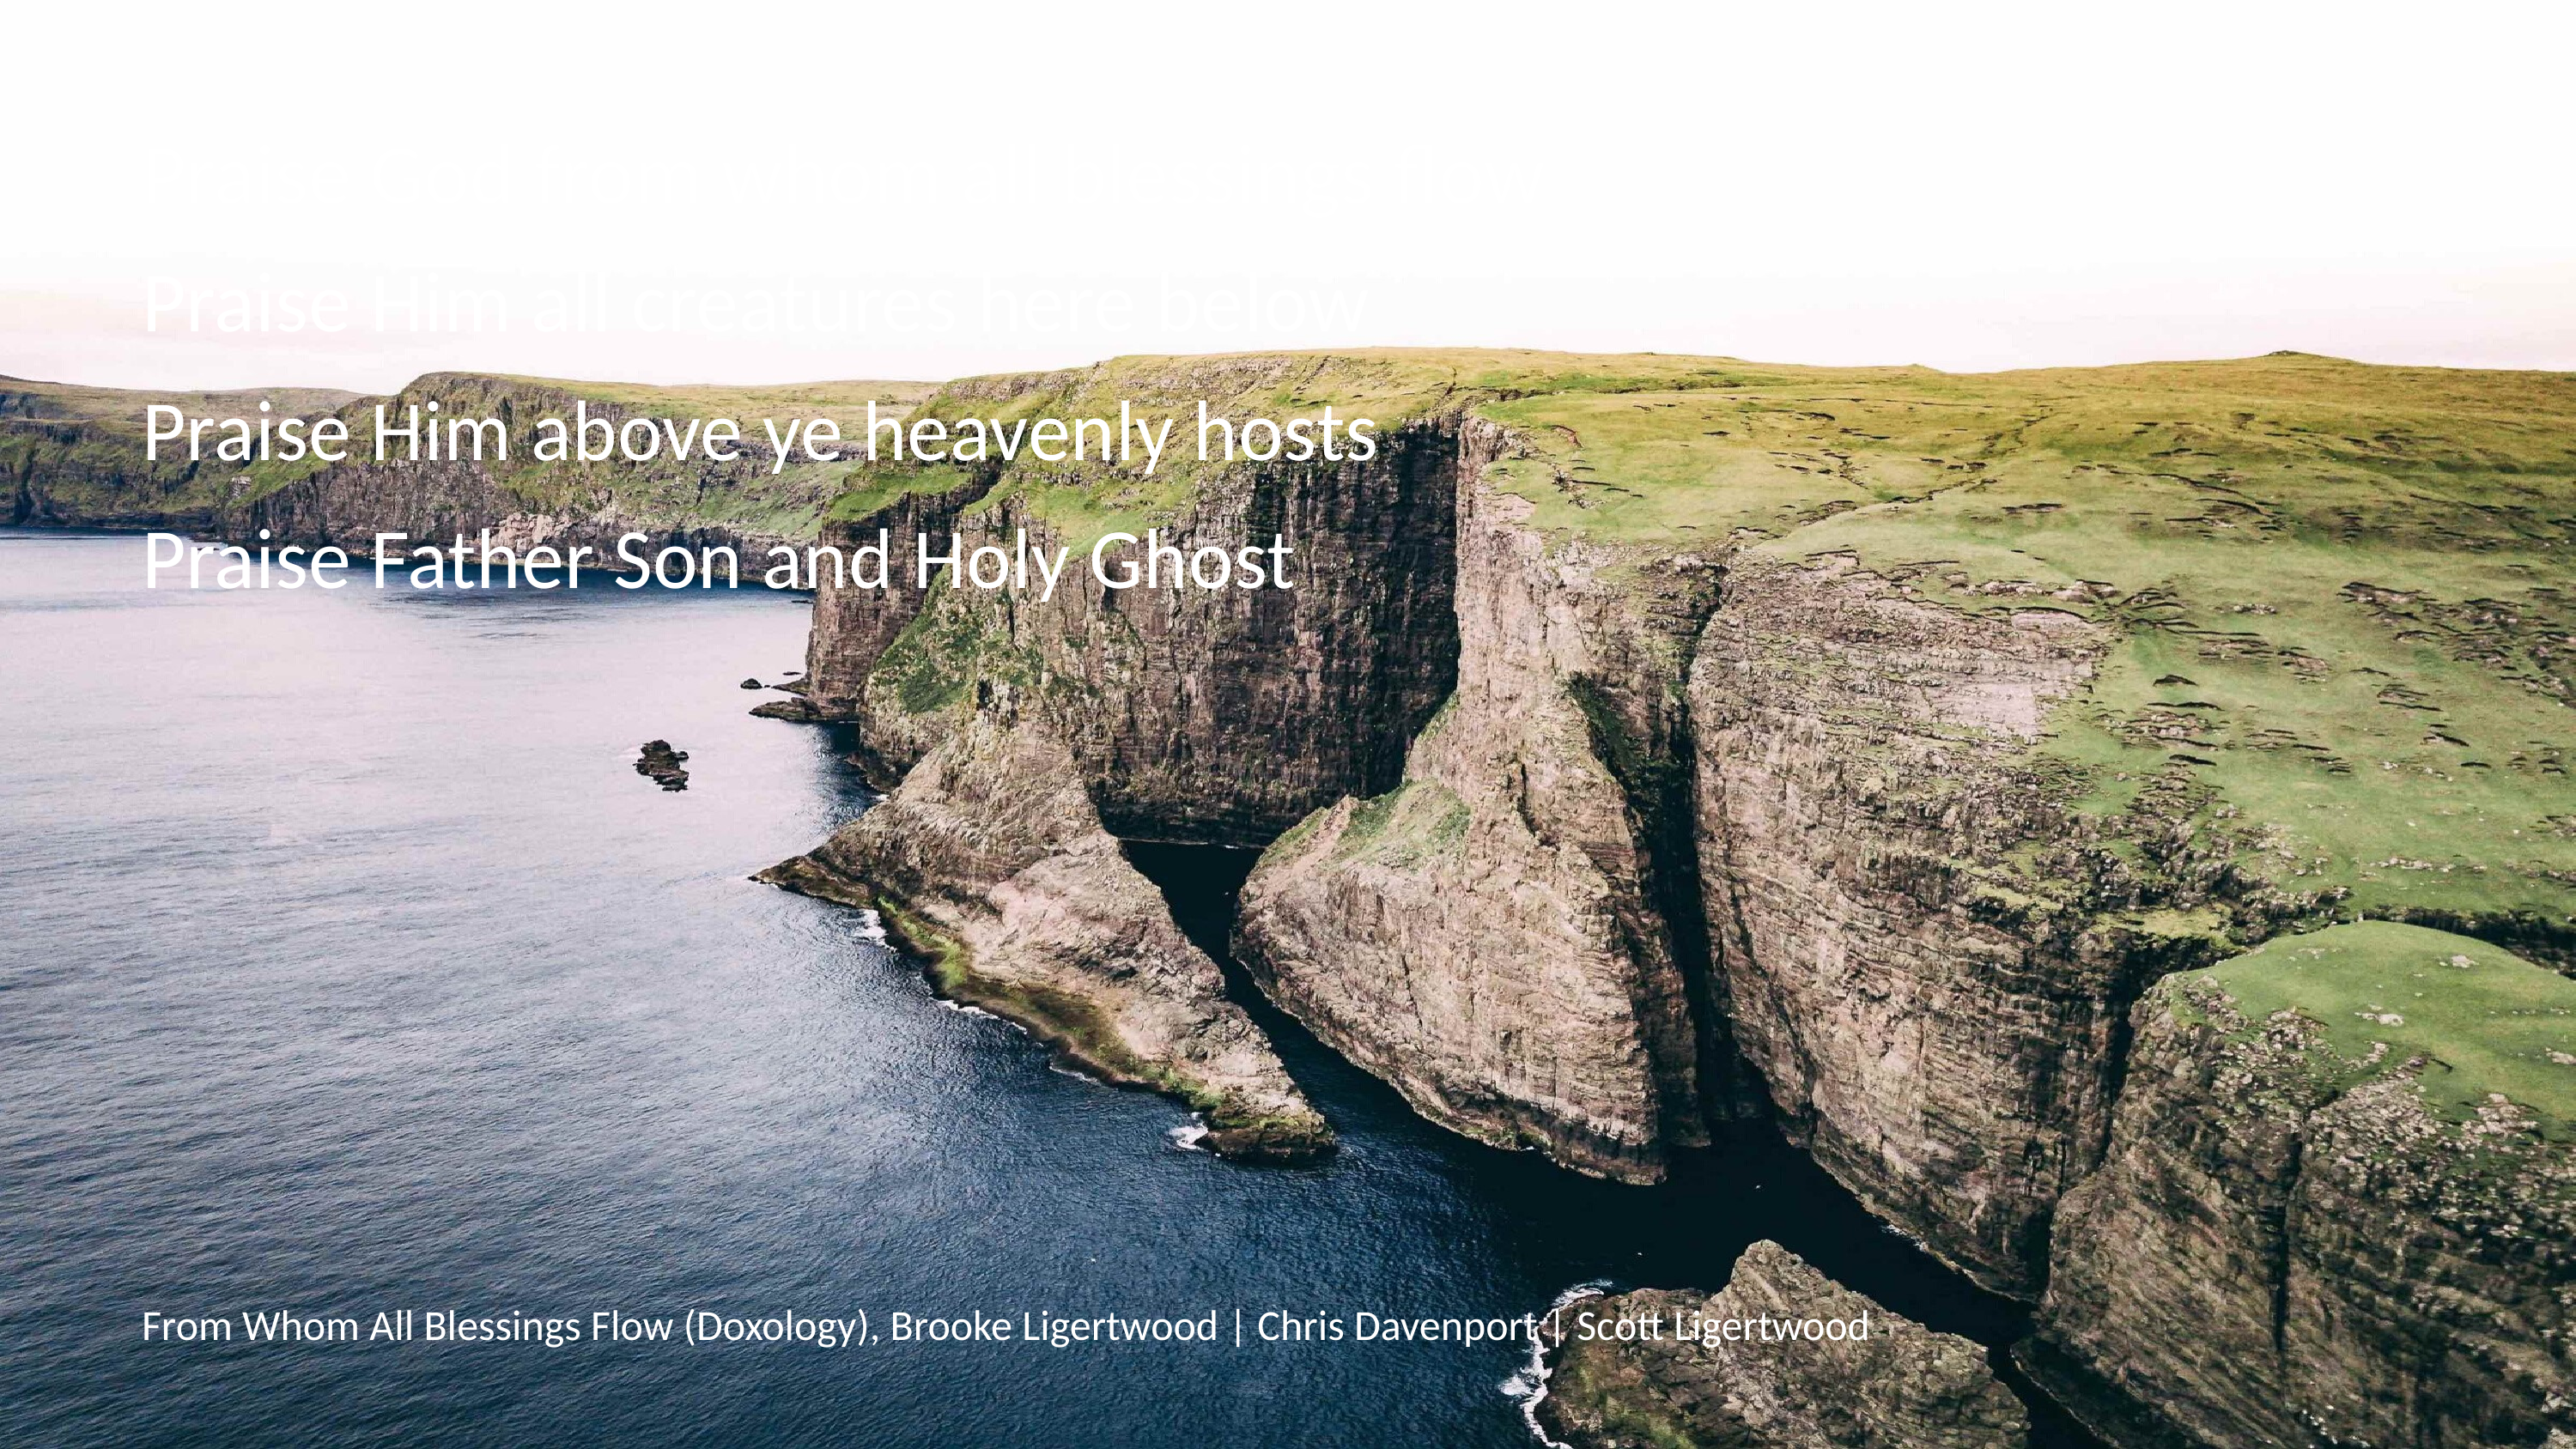

Praise God from whom all blessings flow
Praise Him all creatures here below
Praise Him above ye heavenly hosts
Praise Father Son and Holy Ghost

# From Whom All Blessings Flow (Doxology), Brooke Ligertwood | Chris Davenport | Scott Ligertwood